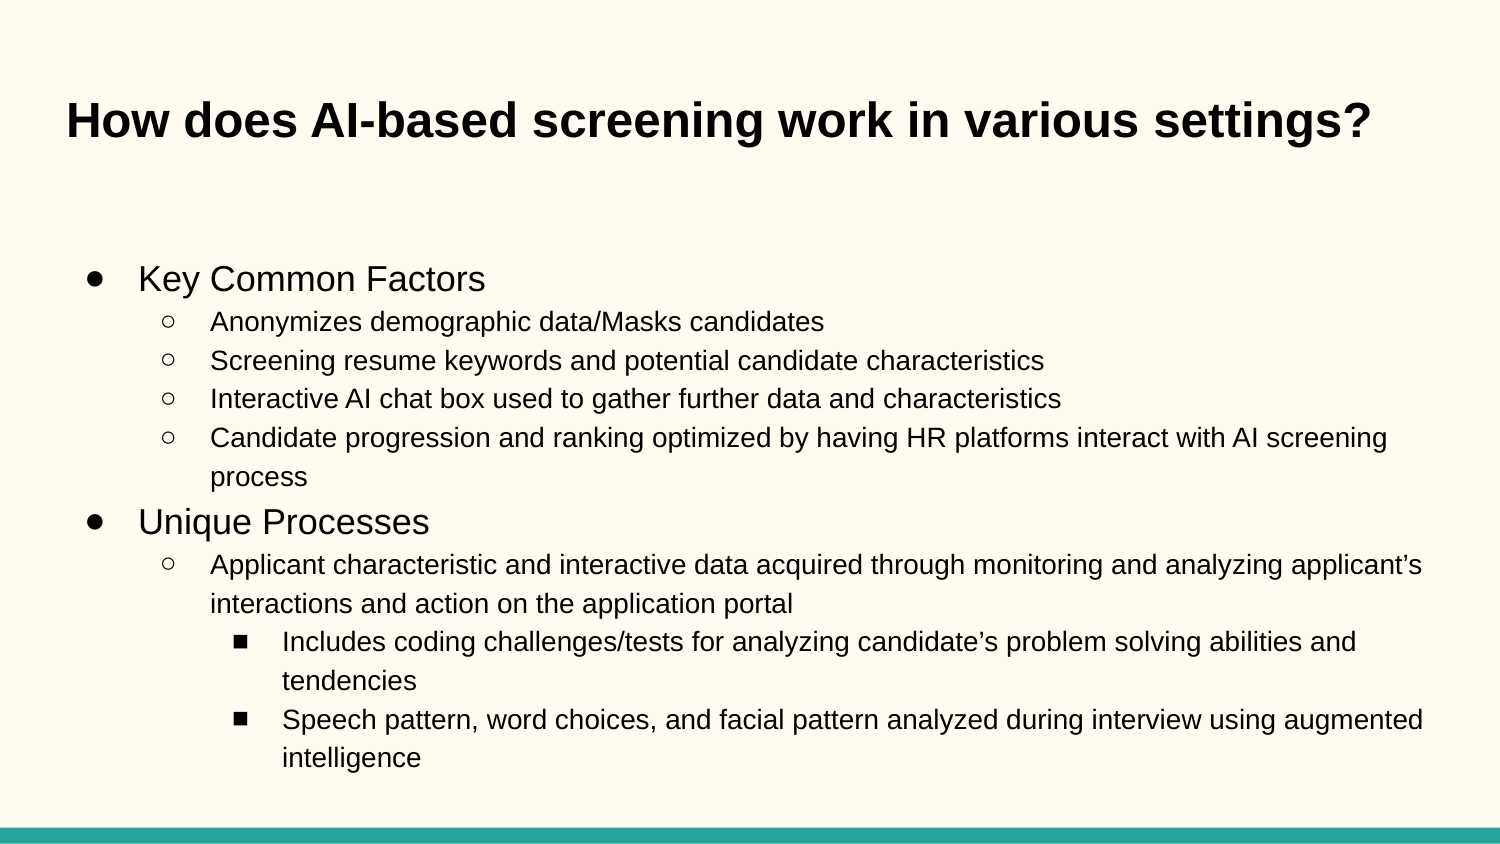

# How does AI-based screening work in various settings?

Key Common Factors
Anonymizes demographic data/Masks candidates
Screening resume keywords and potential candidate characteristics
Interactive AI chat box used to gather further data and characteristics
Candidate progression and ranking optimized by having HR platforms interact with AI screening process
Unique Processes
Applicant characteristic and interactive data acquired through monitoring and analyzing applicant’s interactions and action on the application portal
Includes coding challenges/tests for analyzing candidate’s problem solving abilities and tendencies
Speech pattern, word choices, and facial pattern analyzed during interview using augmented intelligence